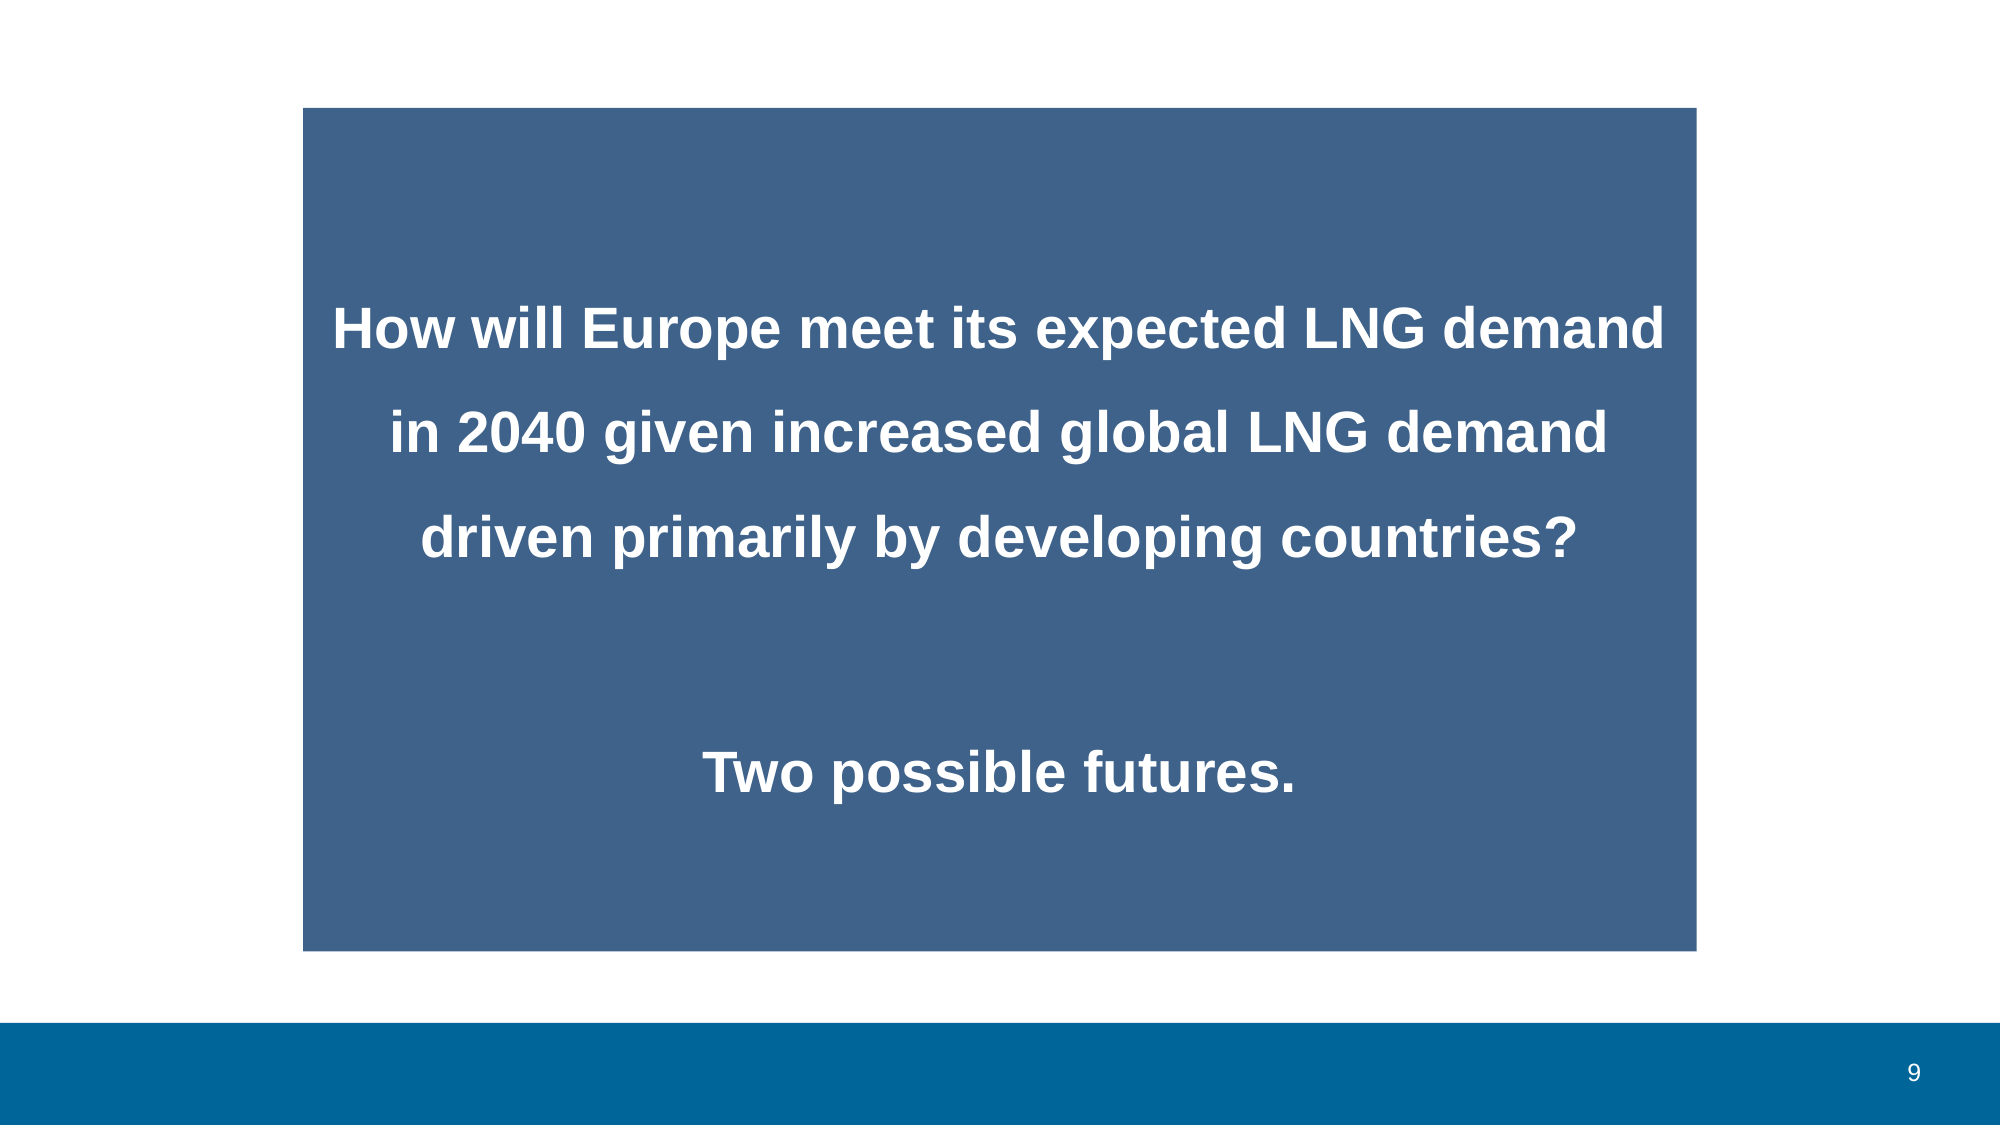

How will Europe meet its expected LNG demand in 2040 given increased global LNG demand driven primarily by developing countries?

Two possible futures.
9